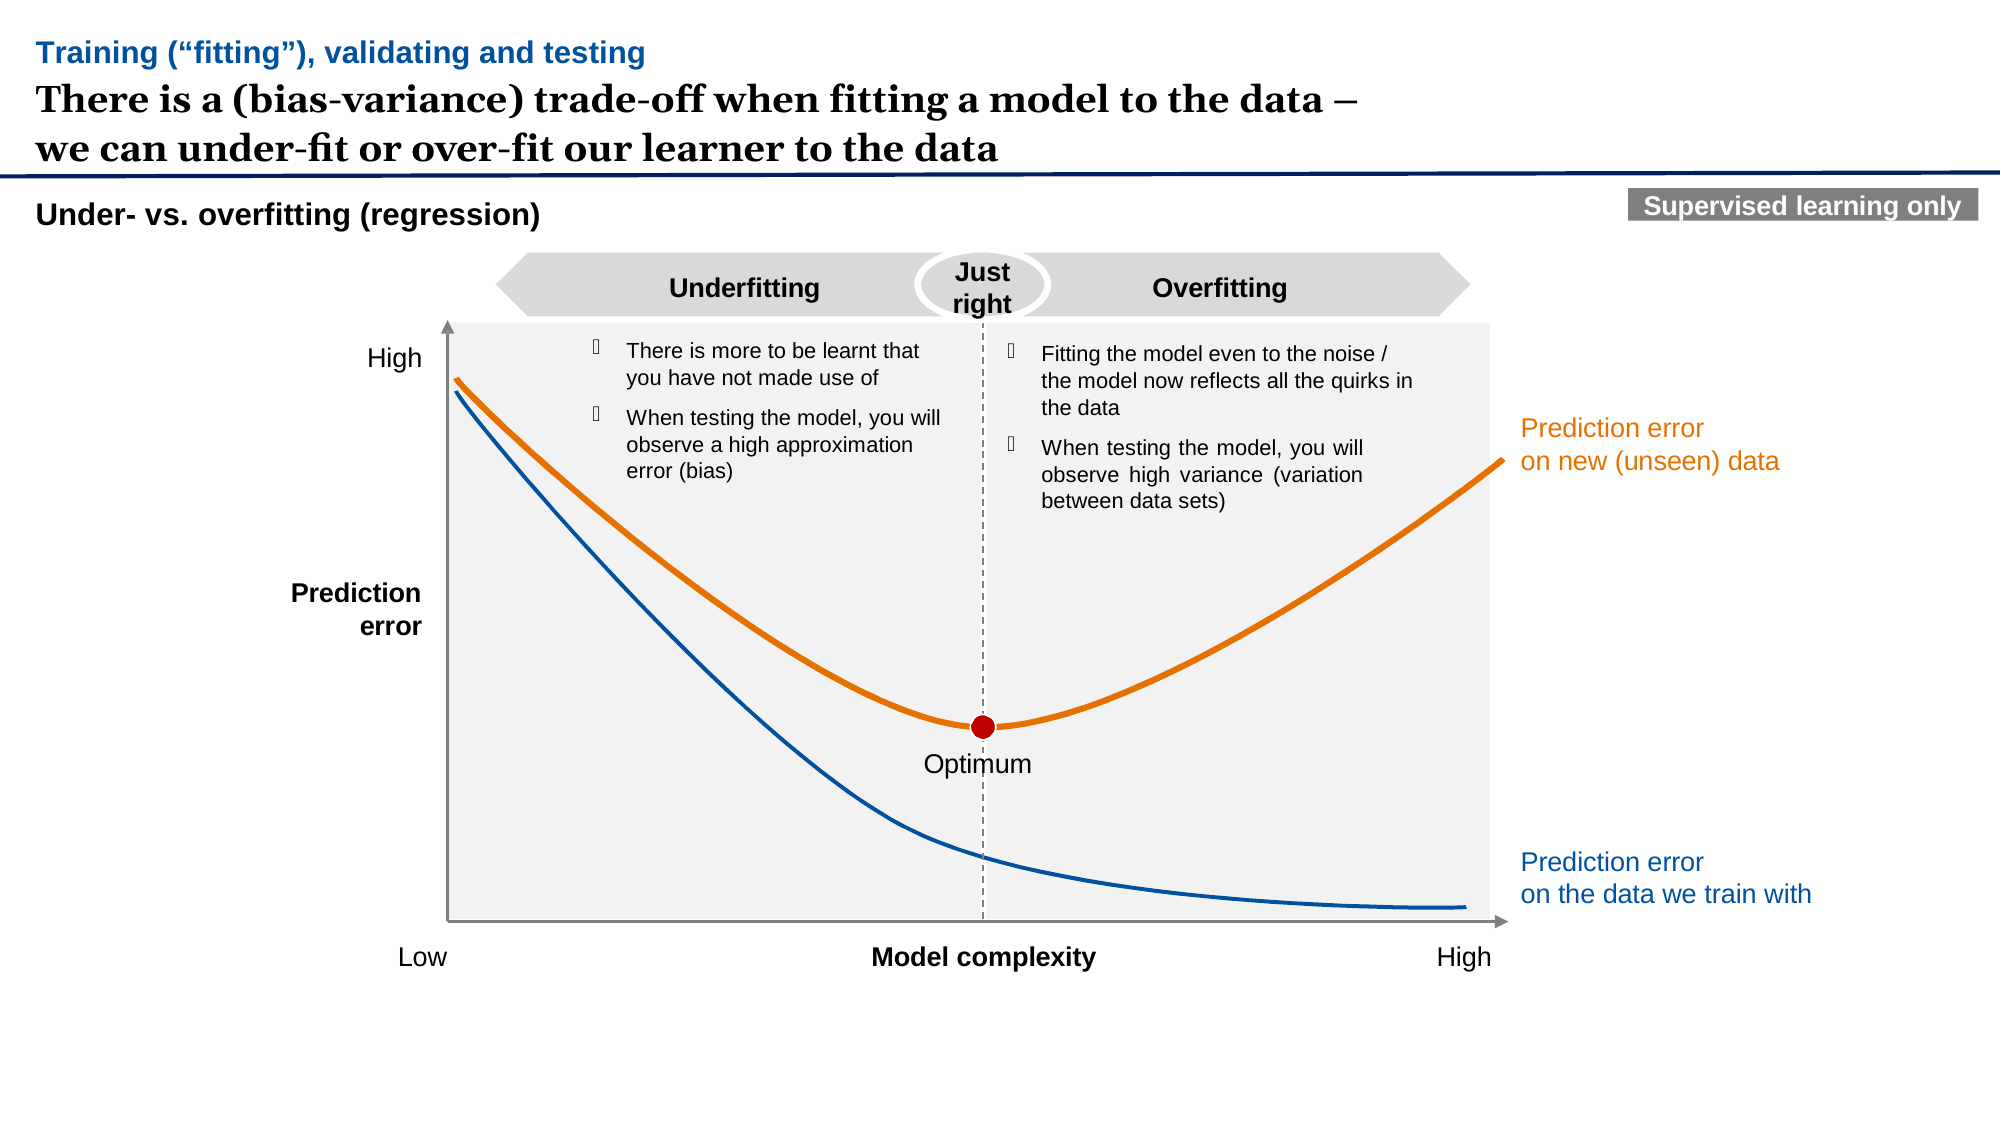

Training (“fitting”), validating and testing
There is a (bias-variance) trade-off when fitting a model to the data –
we can under-fit or over-fit our learner to the data

Supervised learning only
Under- vs. overfitting (regression)

Just right

Underfitting
Overfitting

There is more to be learnt that you have not made use of
When testing the model, you will observe a high approximation error (bias)
Fitting the model even to the noise / the model now reflects all the quirks in the data
When testing the model, you will observe high variance (variation between data sets)
High

Prediction error
on new (unseen) data

Prediction
error

Optimum

Prediction error
on the data we train with

Low
Model complexity
High